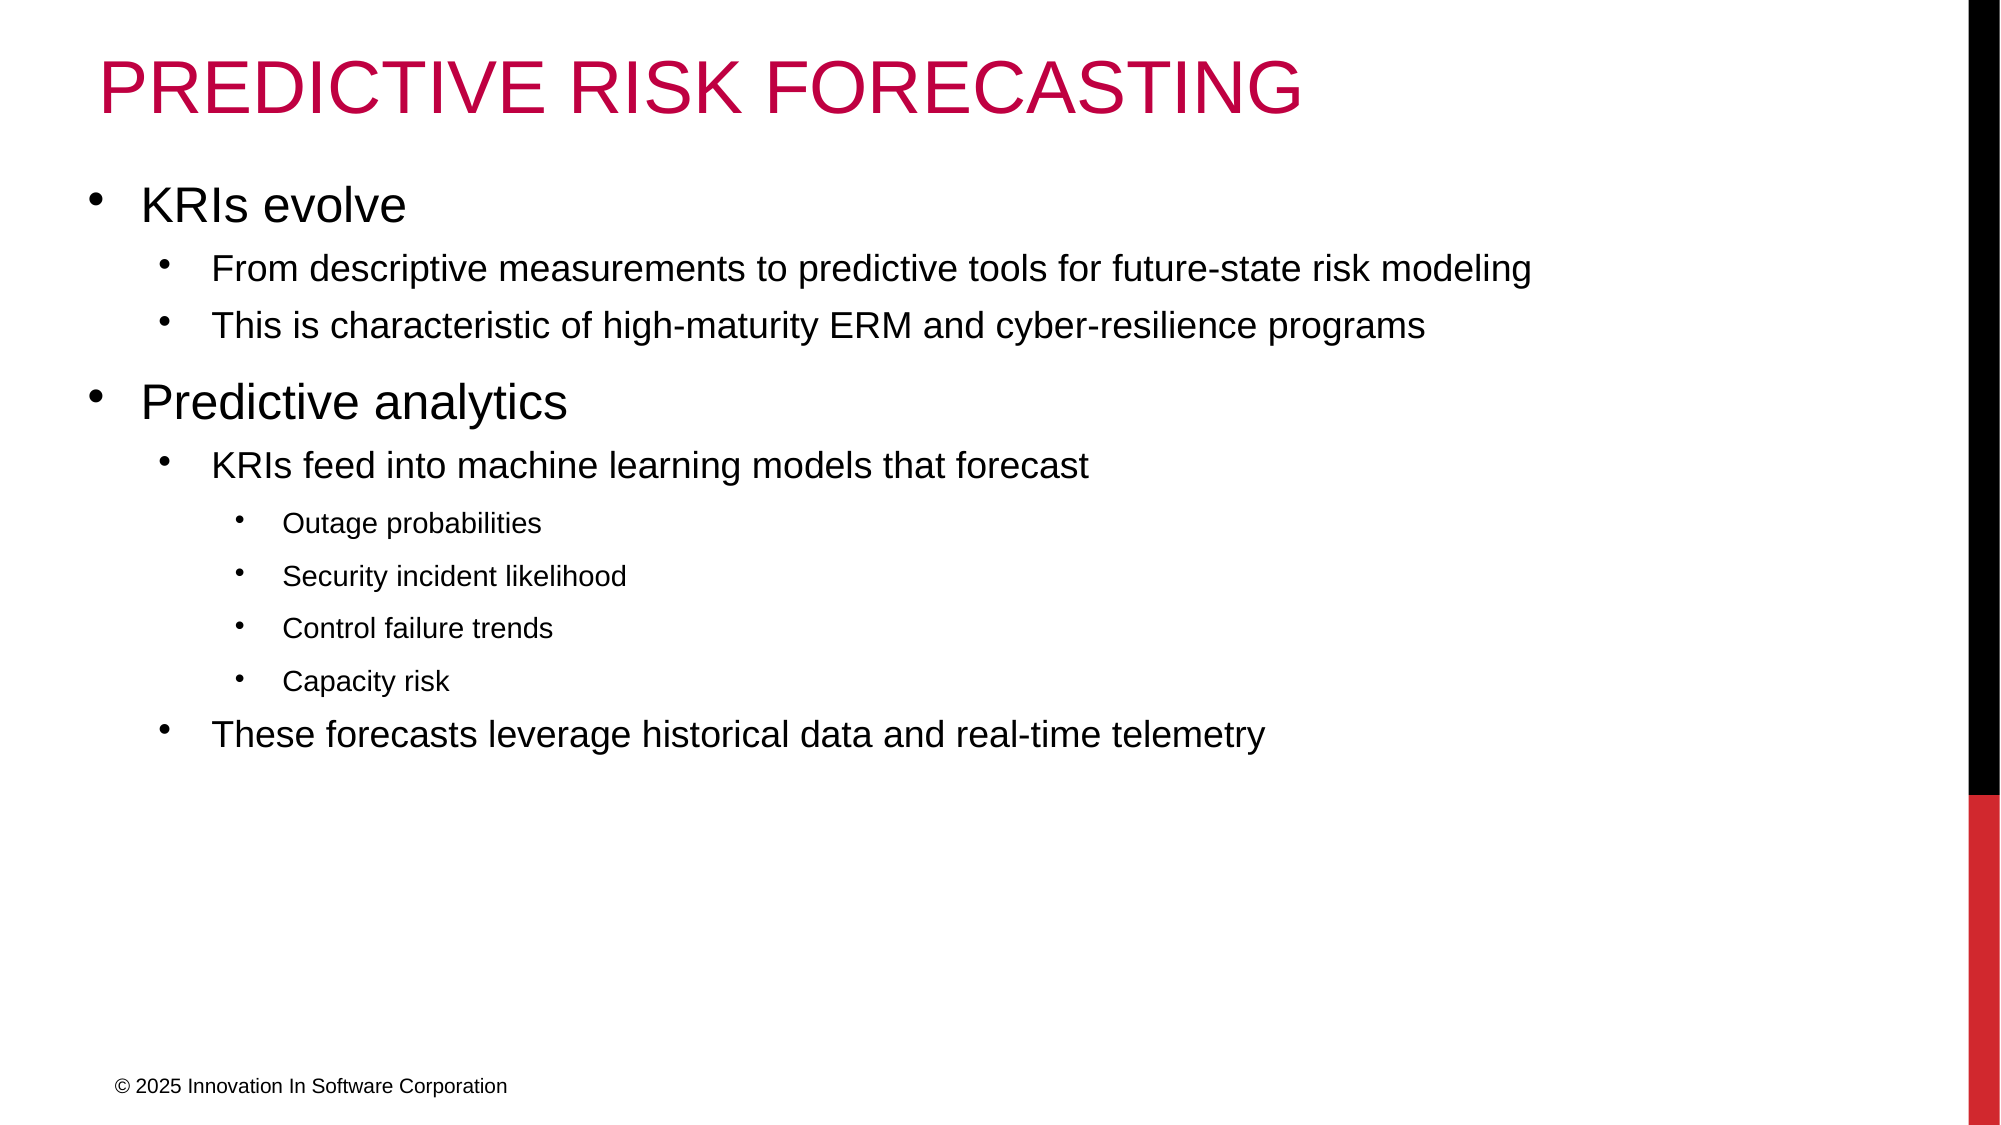

# Predictive Risk Forecasting
KRIs evolve
From descriptive measurements to predictive tools for future-state risk modeling
This is characteristic of high-maturity ERM and cyber-resilience programs
Predictive analytics
KRIs feed into machine learning models that forecast
Outage probabilities
Security incident likelihood
Control failure trends
Capacity risk
These forecasts leverage historical data and real-time telemetry
© 2025 Innovation In Software Corporation